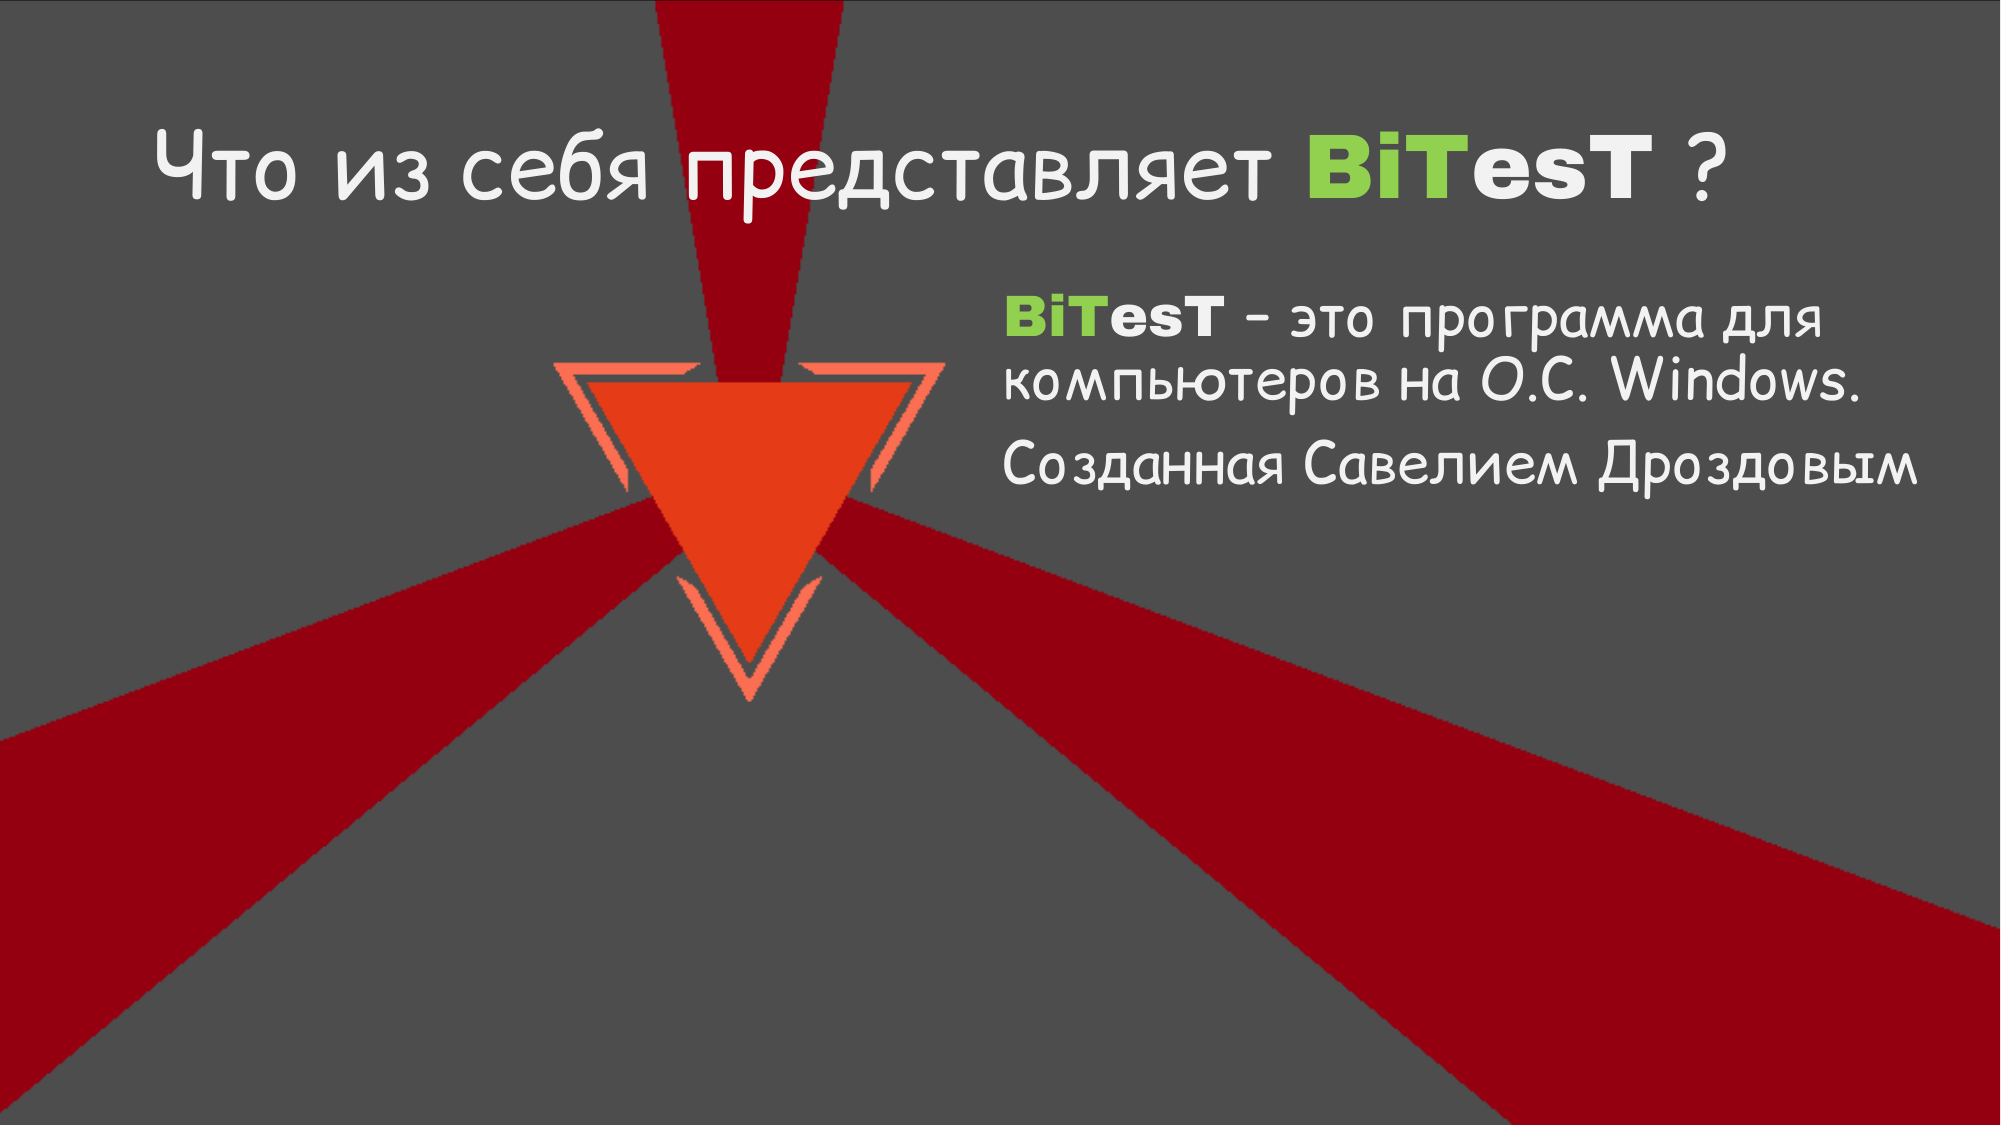

# Что из себя представляет BiTesT ?
BiTesT – это программа для компьютеров на О.С. Windows.
Созданная Савелием Дроздовым